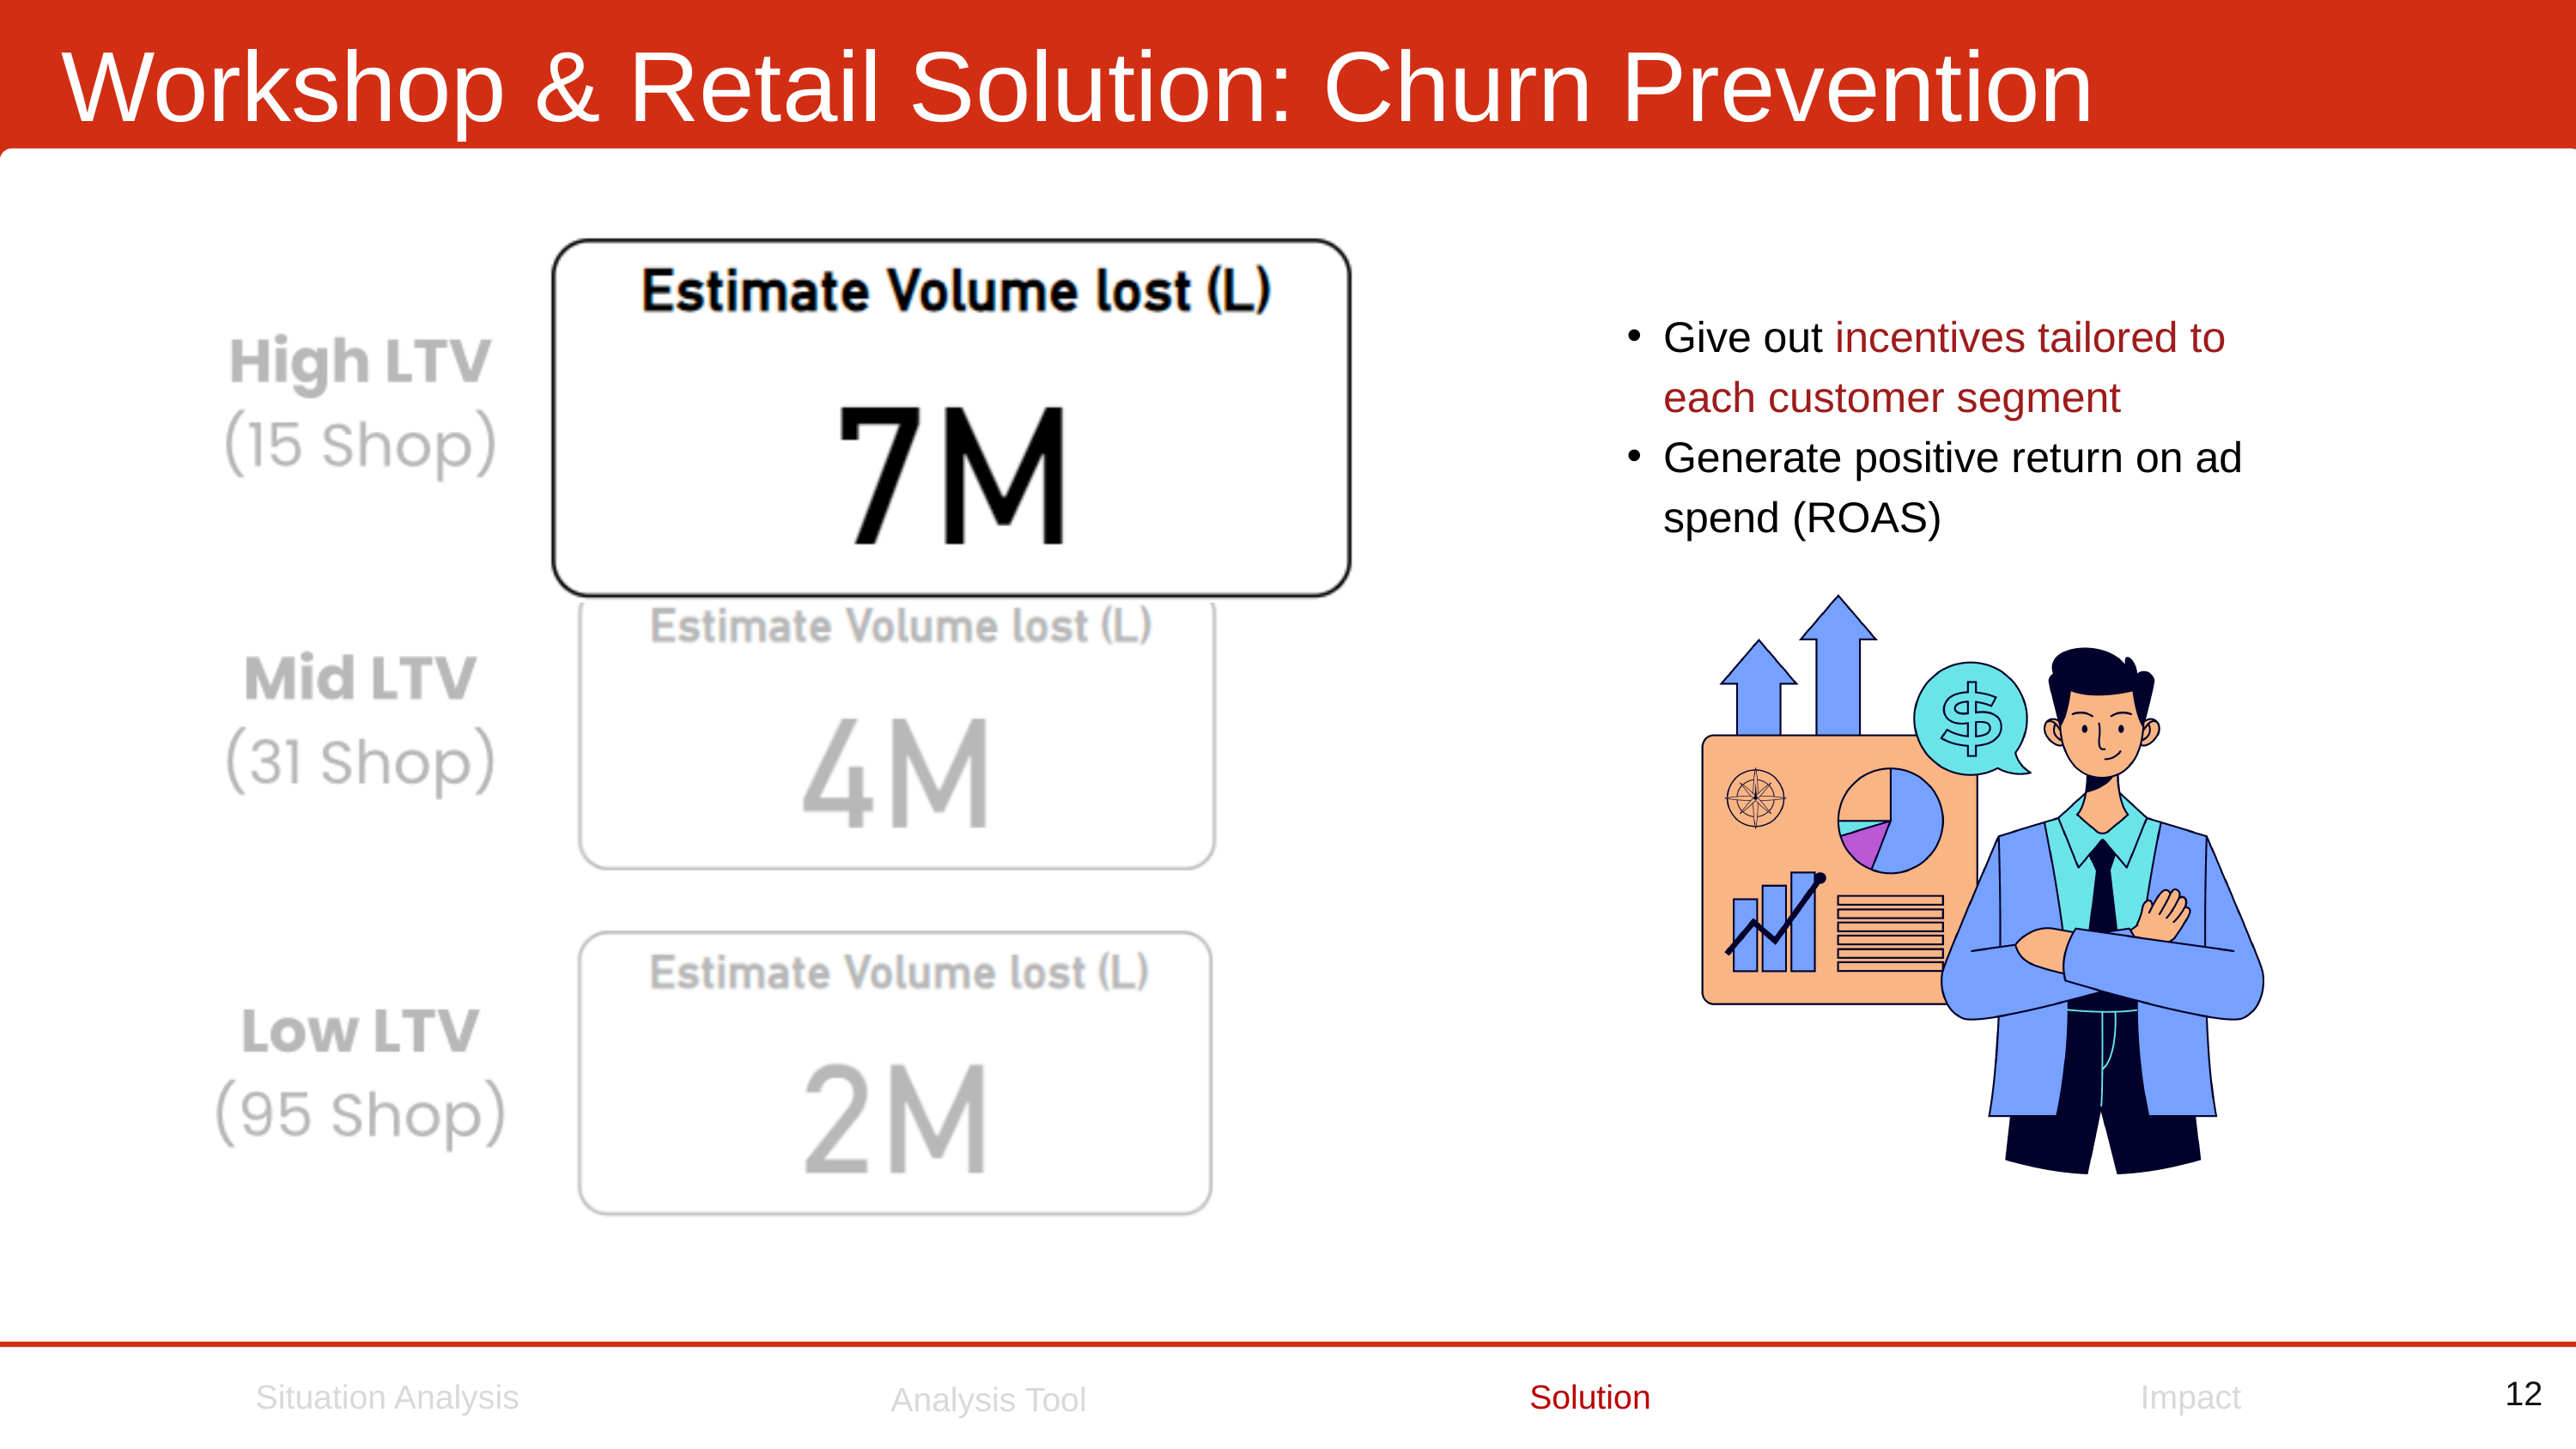

Workshop & Retail Solution: Churn Prevention

Give out incentives tailored to each customer segment
Generate positive return on ad spend (ROAS)

Situation Analysis
Solution
Impact
Analysis Tool
12